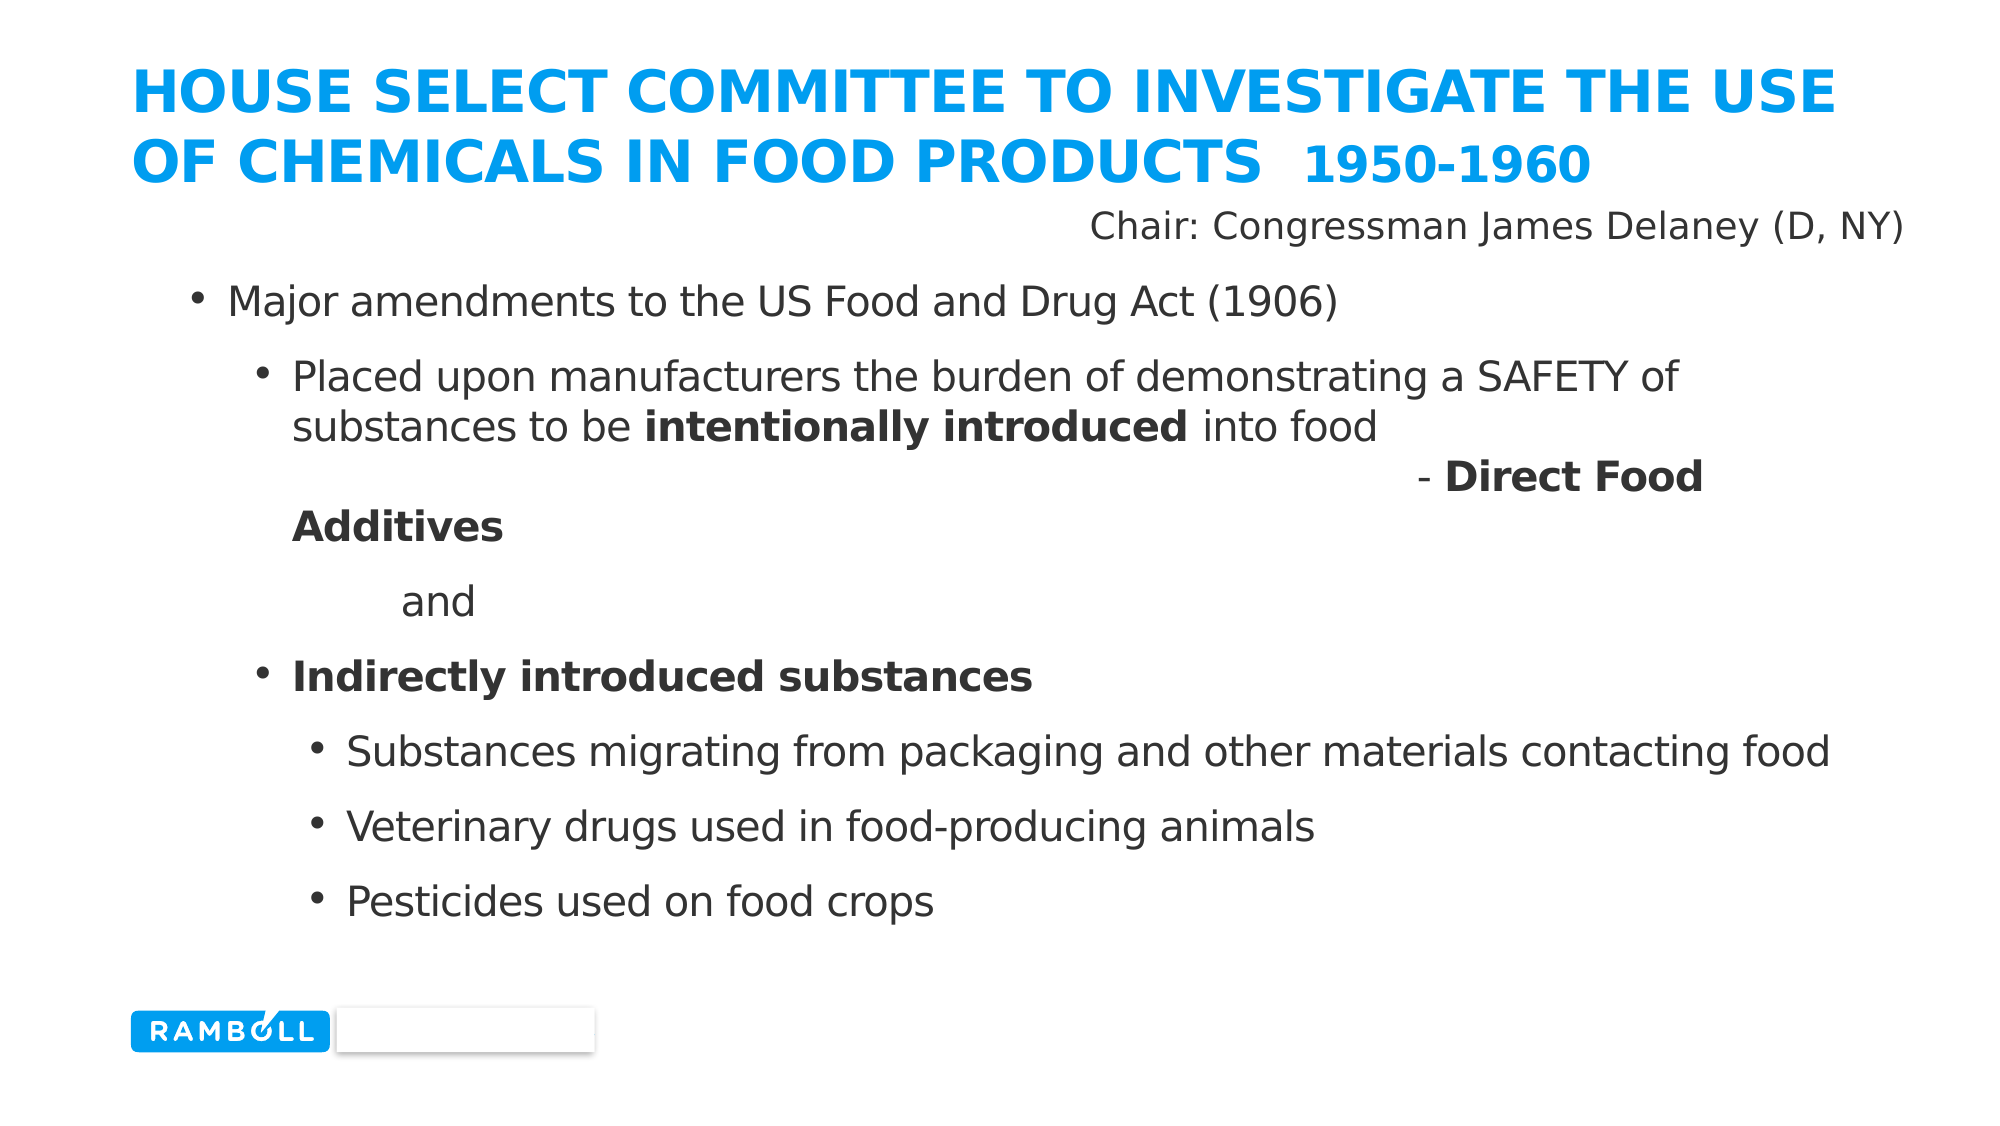

# House select committee to investigate the use of chemicals in food products  1950-1960
Chair: Congressman James Delaney (D, NY)
Major amendments to the US Food and Drug Act (1906)
Placed upon manufacturers the burden of demonstrating a SAFETY of substances to be intentionally introduced into food
	- Direct Food Additives
	and
Indirectly introduced substances
Substances migrating from packaging and other materials contacting food
Veterinary drugs used in food-producing animals
Pesticides used on food crops